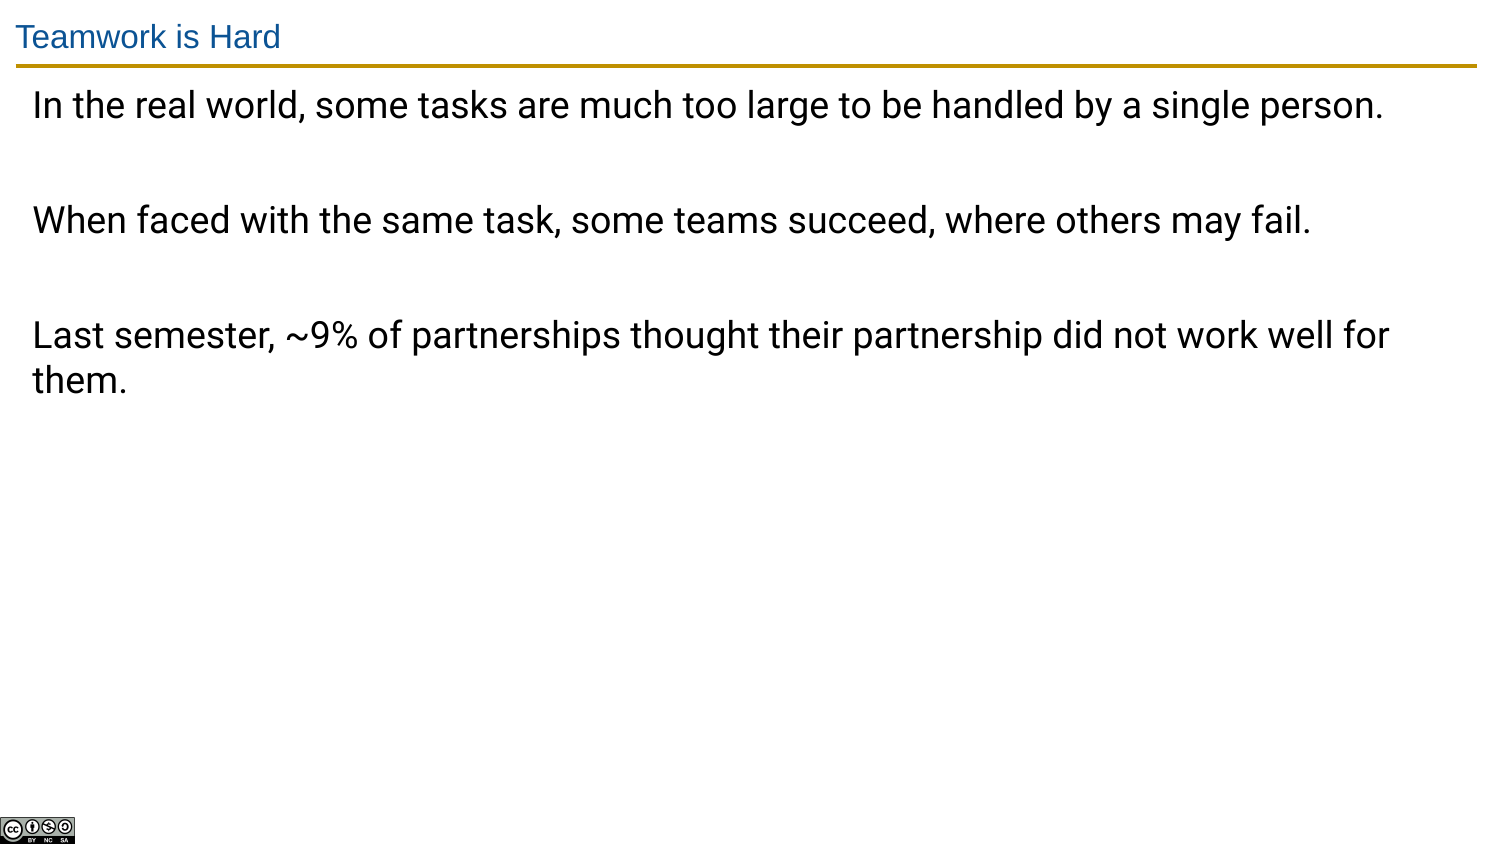

# Teamwork is Hard
In the real world, some tasks are much too large to be handled by a single person.

When faced with the same task, some teams succeed, where others may fail.

Last semester, ~9% of partnerships thought their partnership did not work well for them.